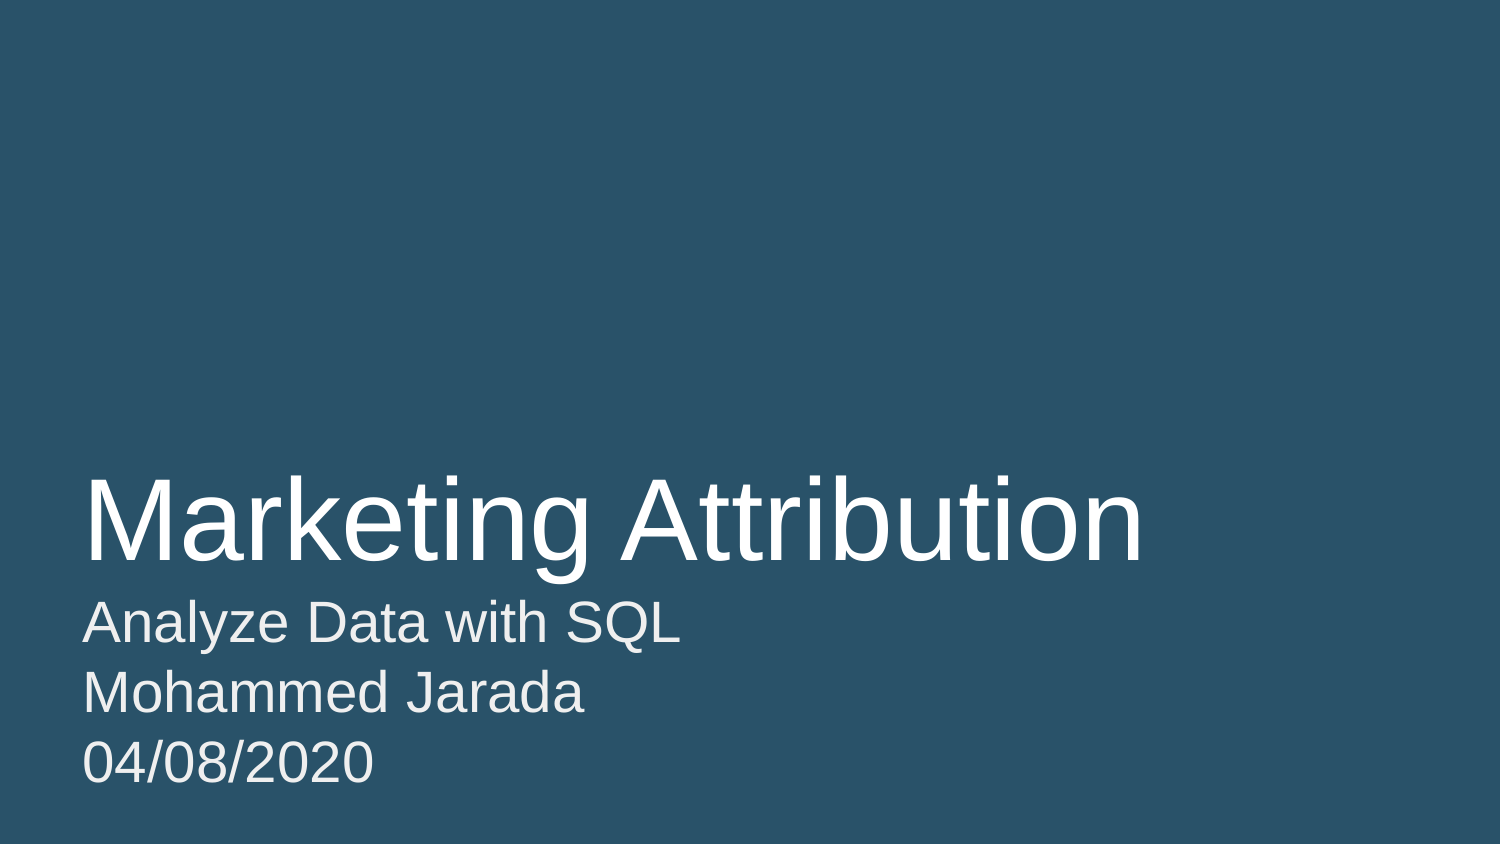

Marketing Attribution
Analyze Data with SQL
Mohammed Jarada
04/08/2020